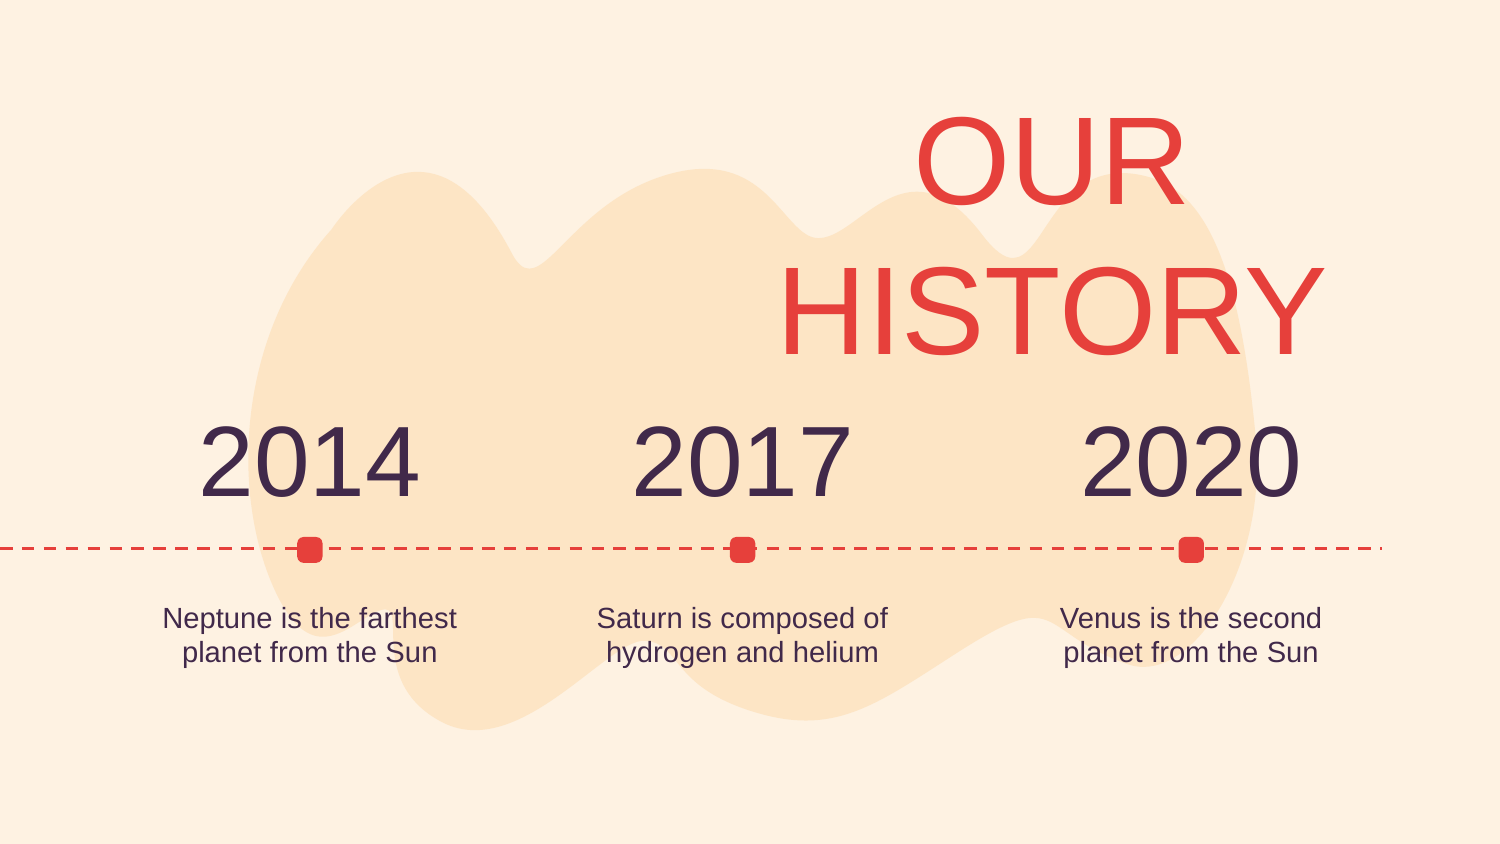

# OUR HISTORY
2014
2017
2020

Neptune is the farthest planet from the Sun
Saturn is composed of hydrogen and helium
Venus is the second planet from the Sun